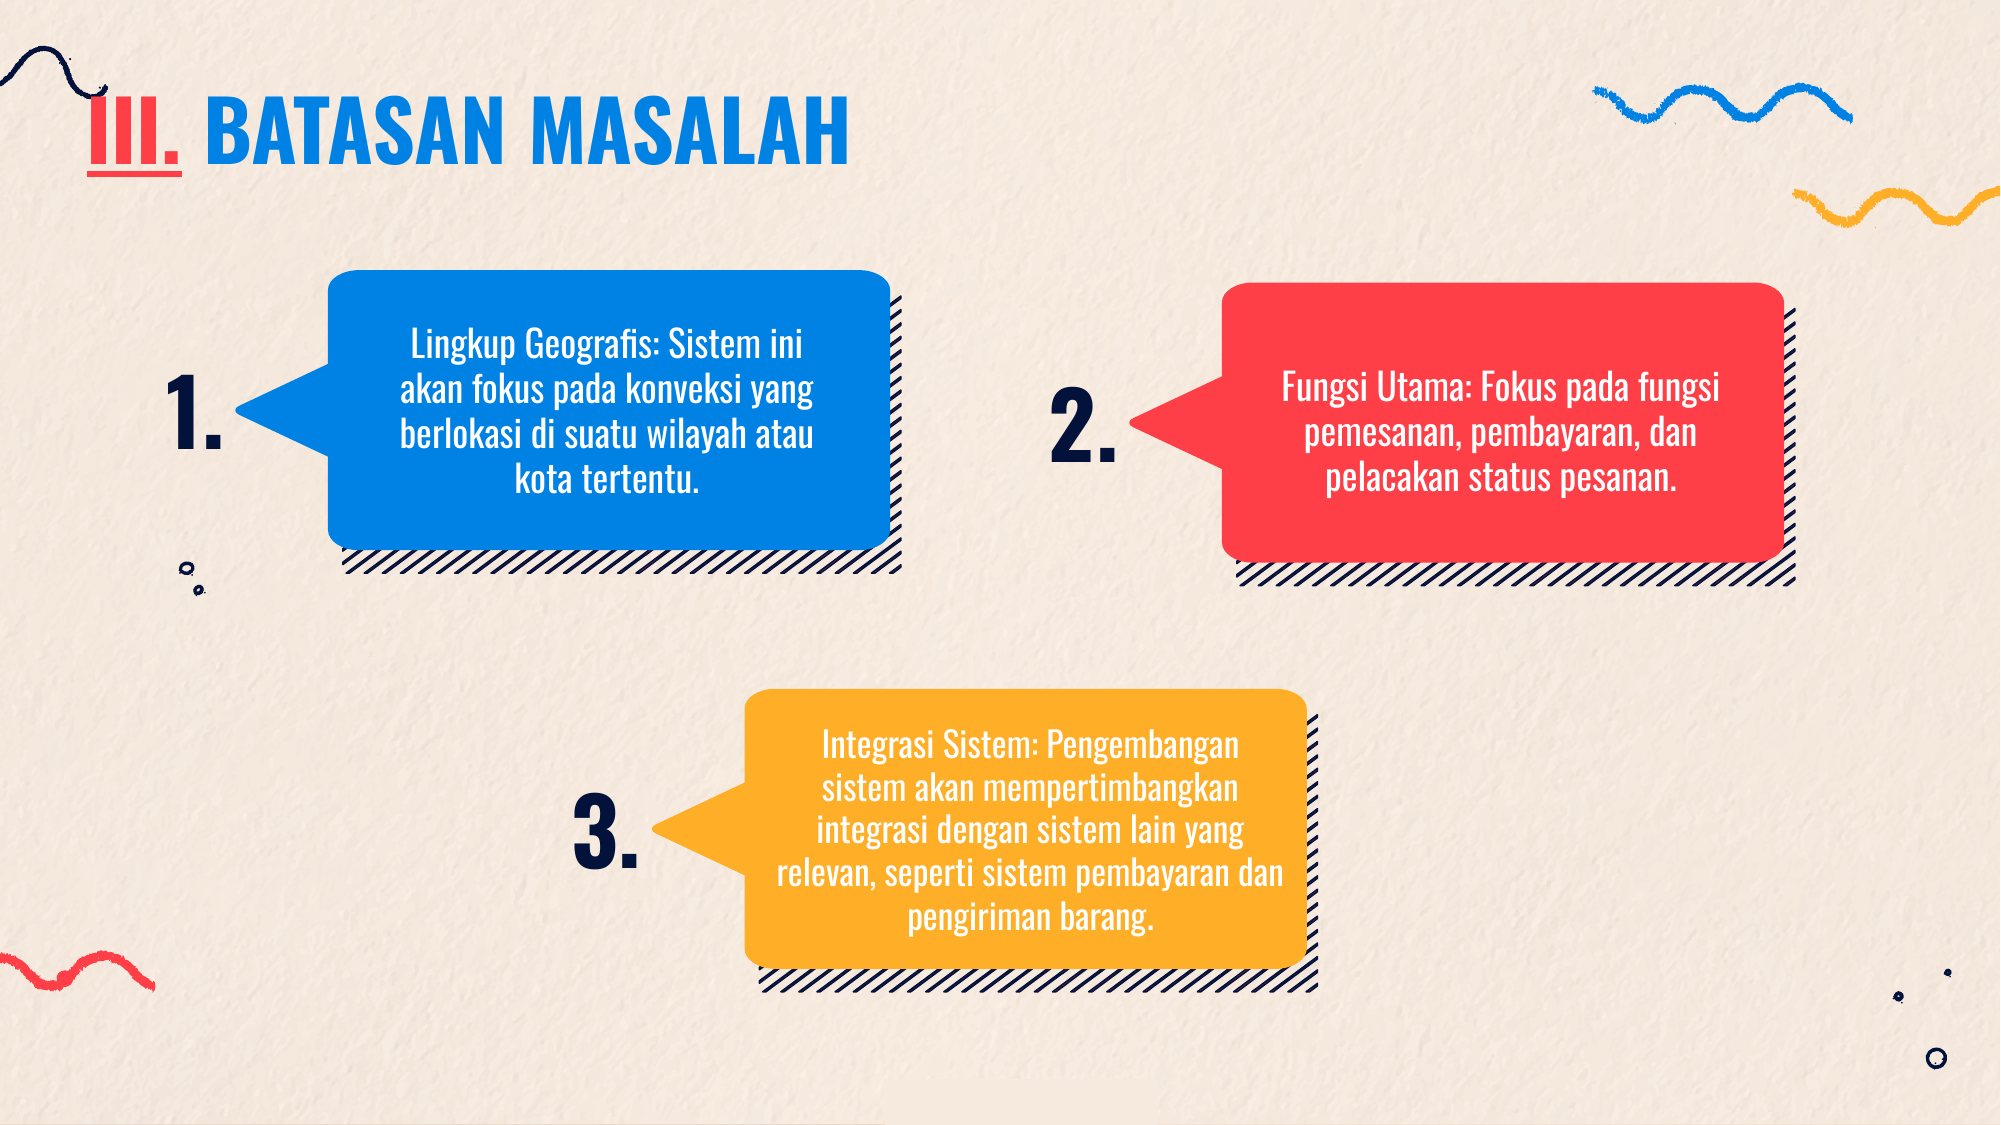

III. BATASAN MASALAH

Fungsi Utama: Fokus pada fungsi pemesanan, pembayaran, dan pelacakan status pesanan.

Lingkup Geografis: Sistem ini akan fokus pada konveksi yang berlokasi di suatu wilayah atau kota tertentu.

1.
2.

Integrasi Sistem: Pengembangan sistem akan mempertimbangkan integrasi dengan sistem lain yang relevan, seperti sistem pembayaran dan pengiriman barang.

3.